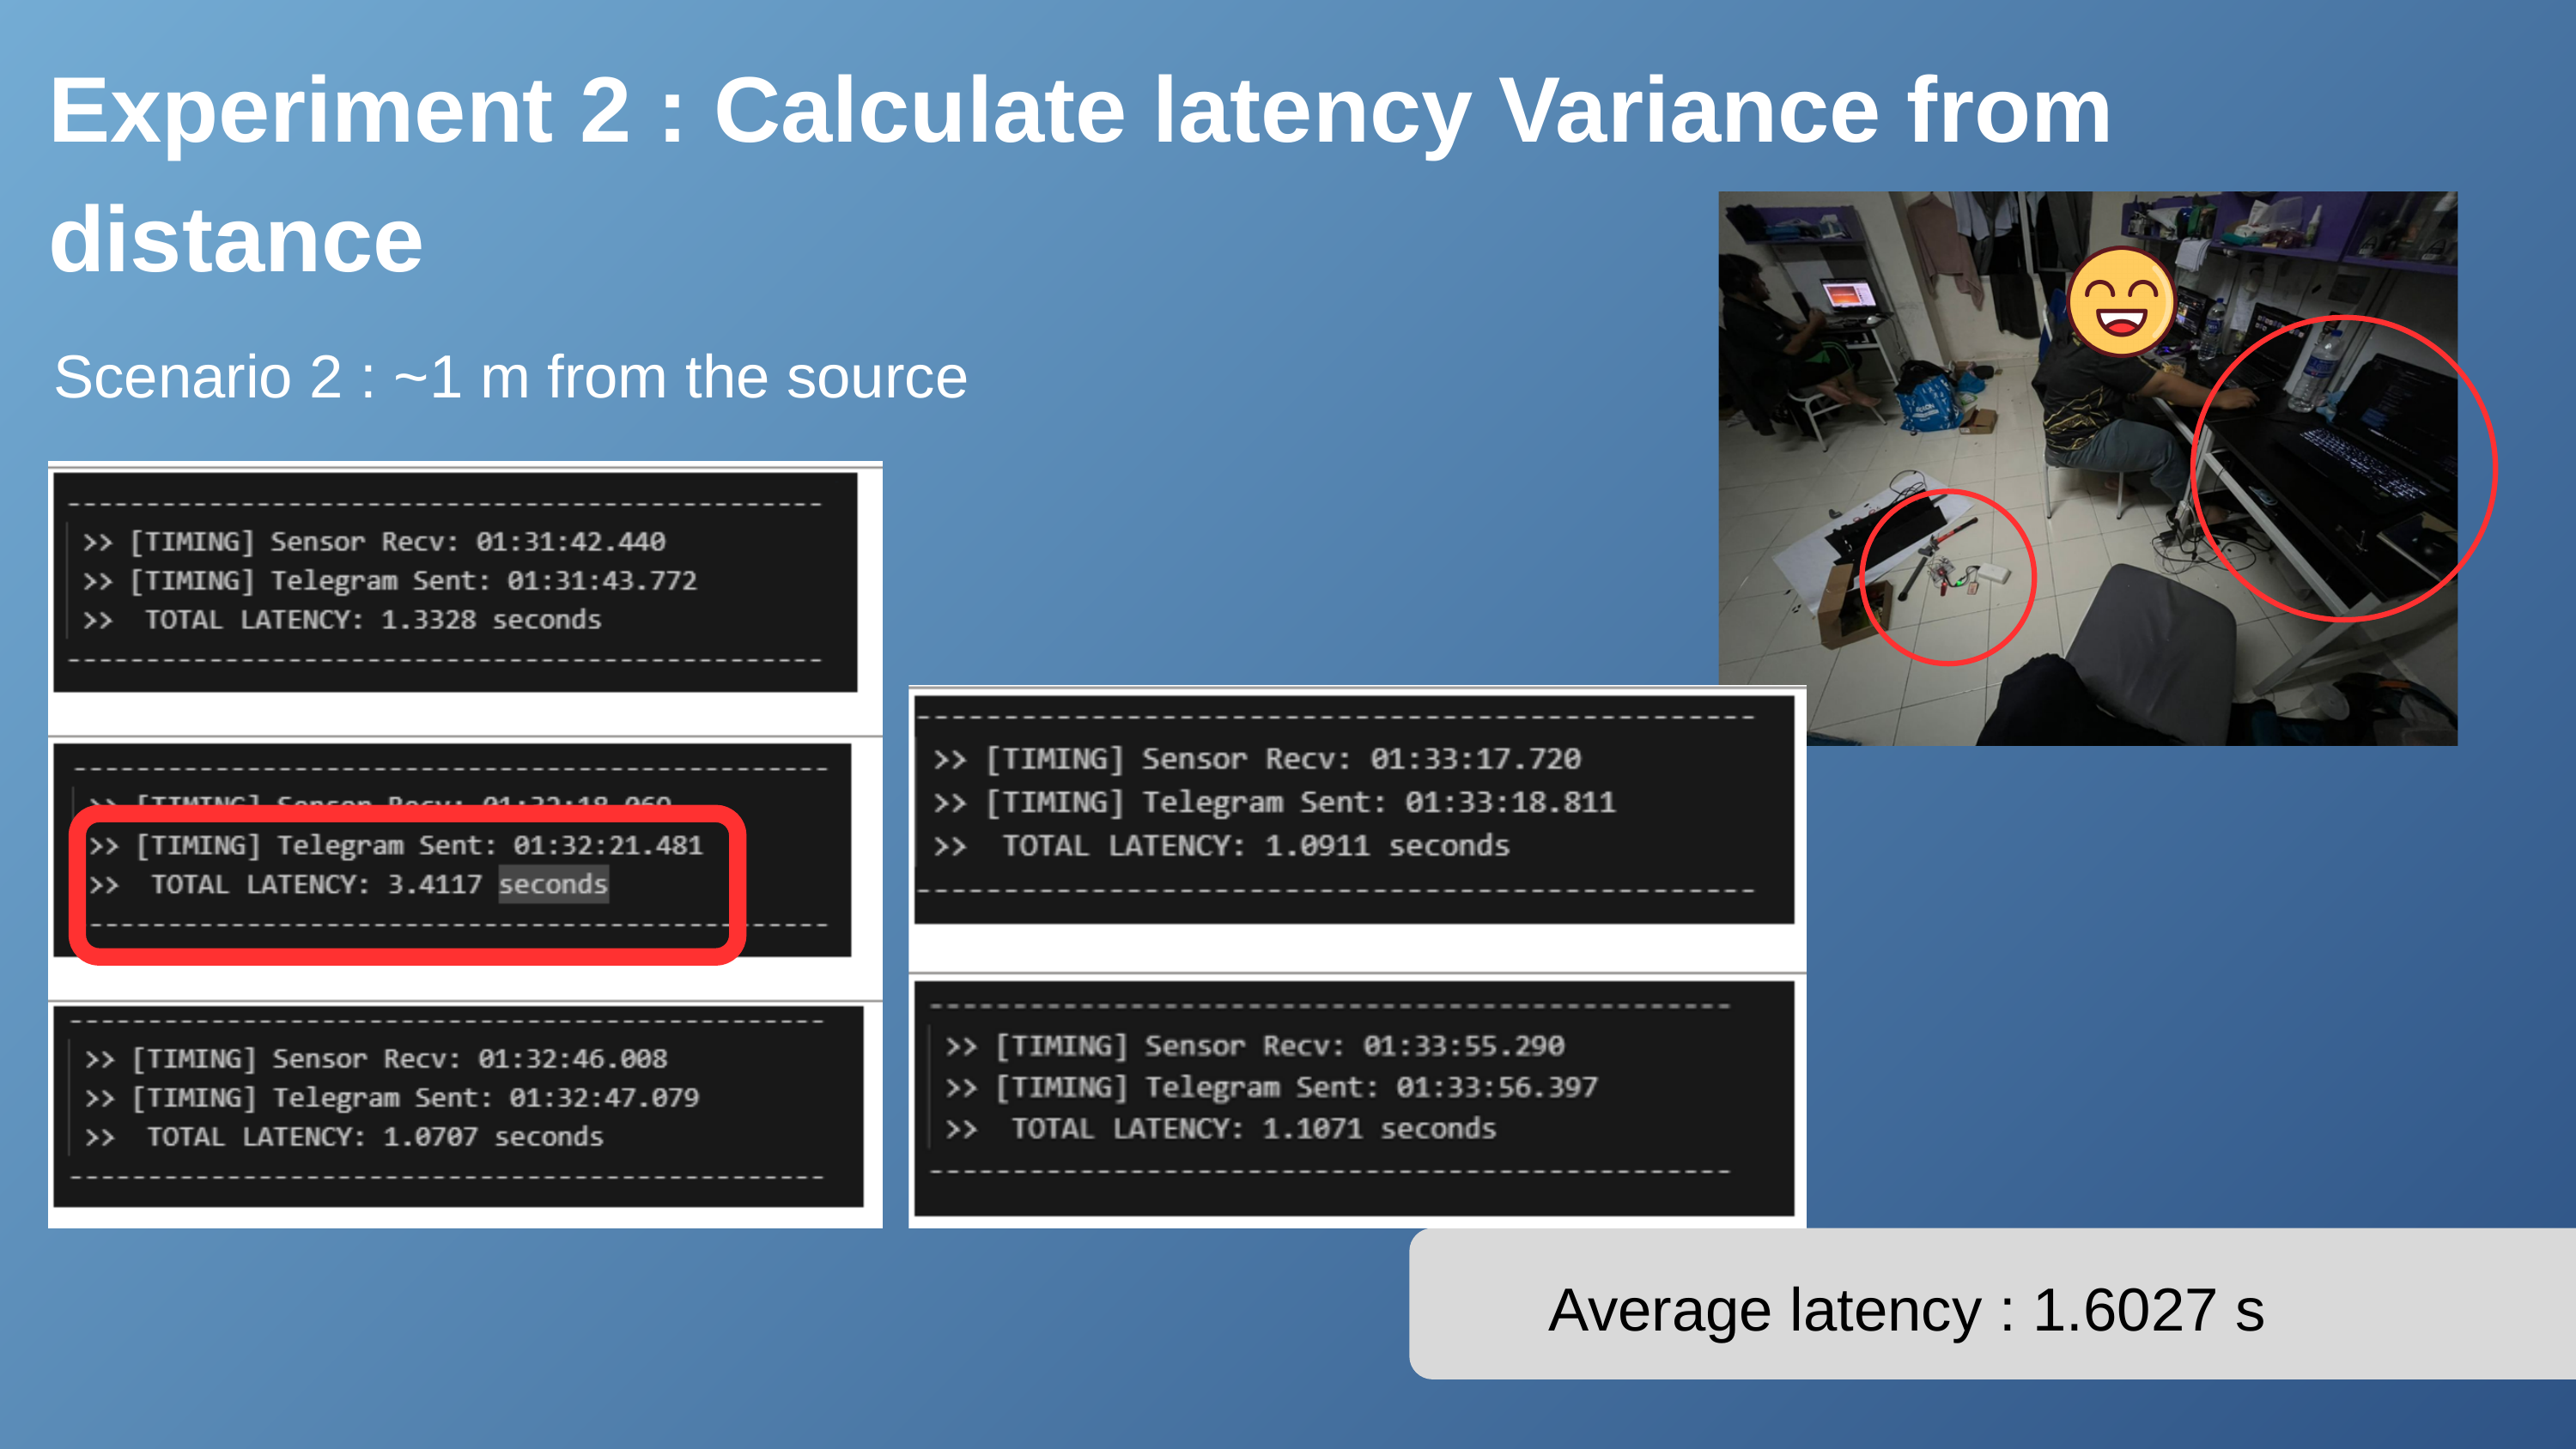

Experiment 2 : Calculate latency Variance from distance

Scenario 2 : ~1 m from the source

Average latency : 1.6027 s